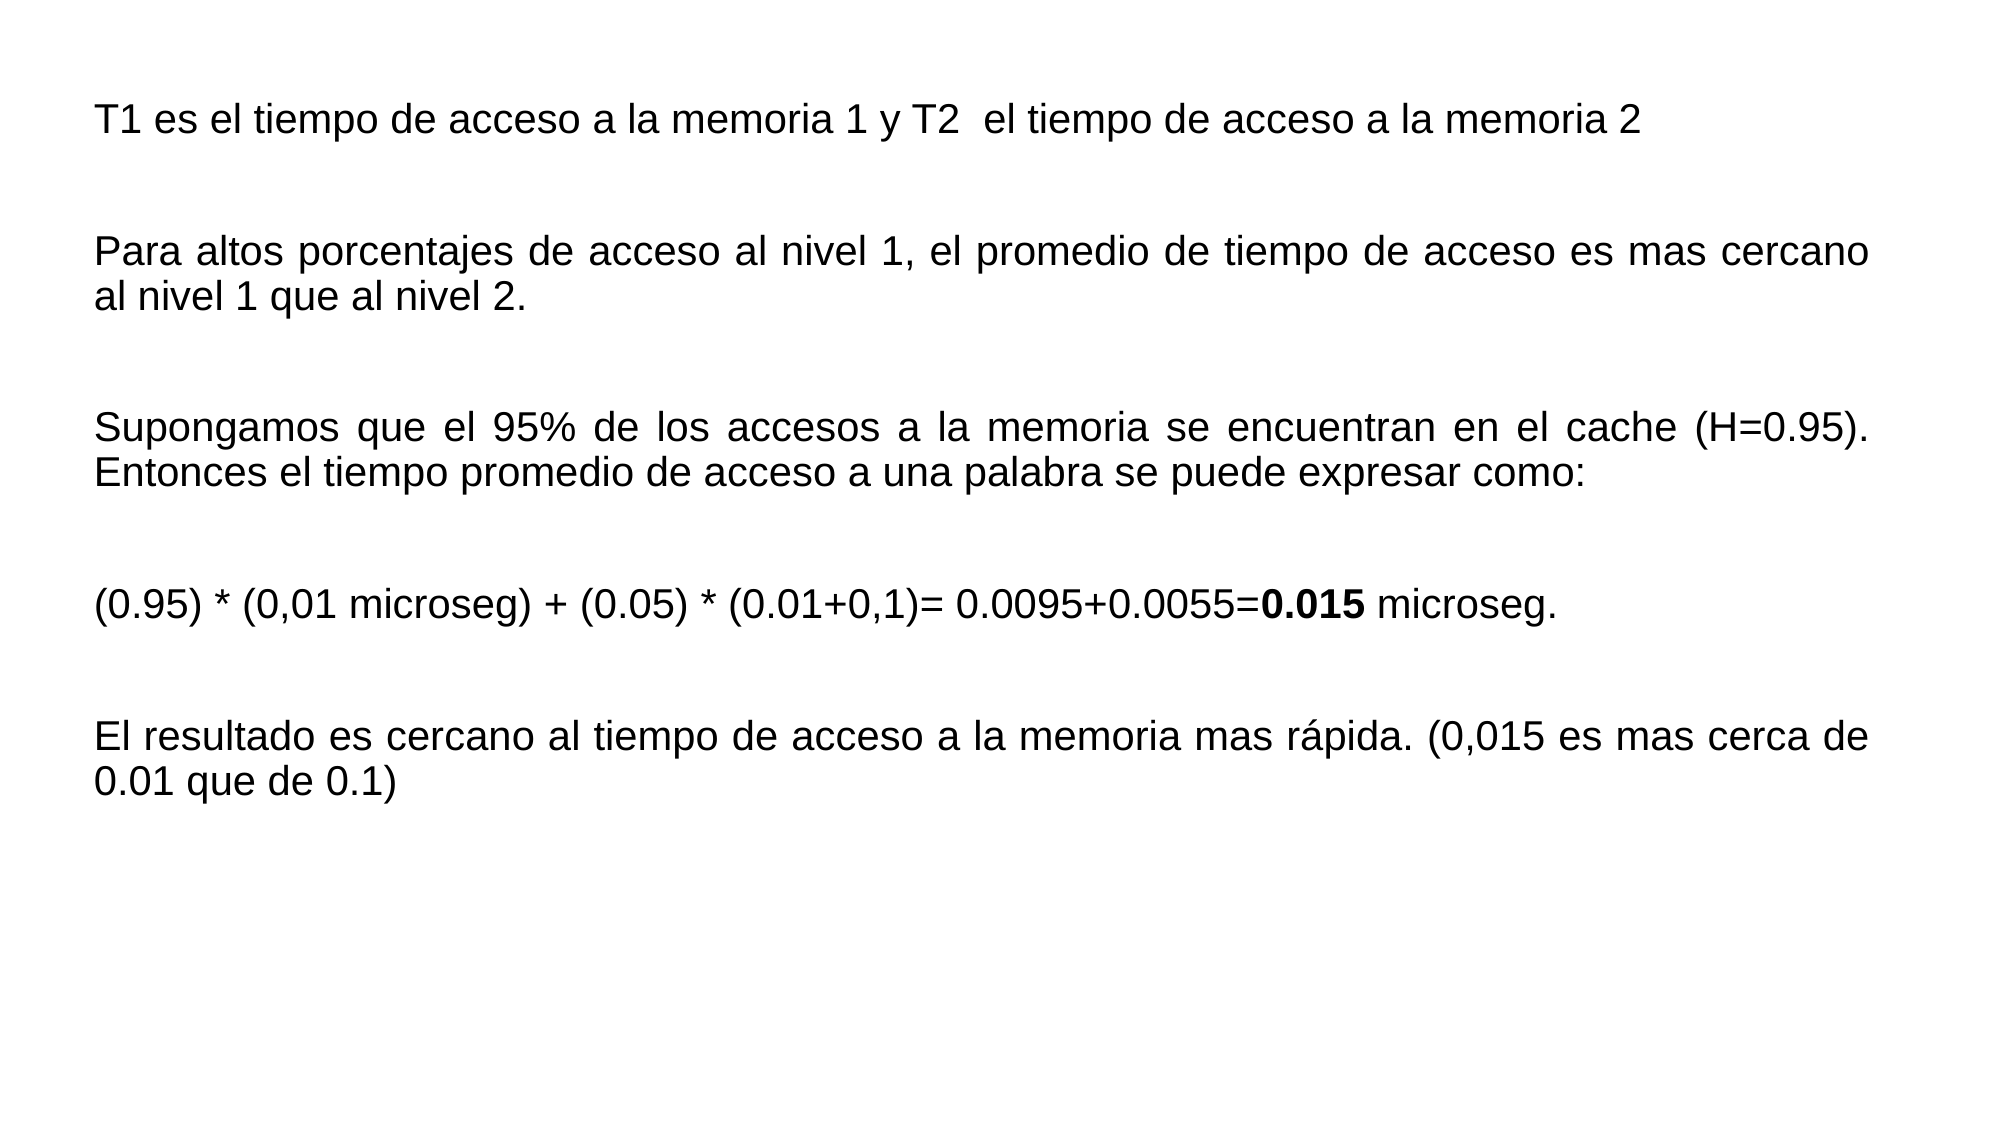

T1 es el tiempo de acceso a la memoria 1 y T2  el tiempo de acceso a la memoria 2

Para altos porcentajes de acceso al nivel 1, el promedio de tiempo de acceso es mas cercano al nivel 1 que al nivel 2.

Supongamos que el 95% de los accesos a la memoria se encuentran en el cache (H=0.95). Entonces el tiempo promedio de acceso a una palabra se puede expresar como:

(0.95) * (0,01 microseg) + (0.05) * (0.01+0,1)= 0.0095+0.0055=0.015 microseg.

El resultado es cercano al tiempo de acceso a la memoria mas rápida. (0,015 es mas cerca de 0.01 que de 0.1)